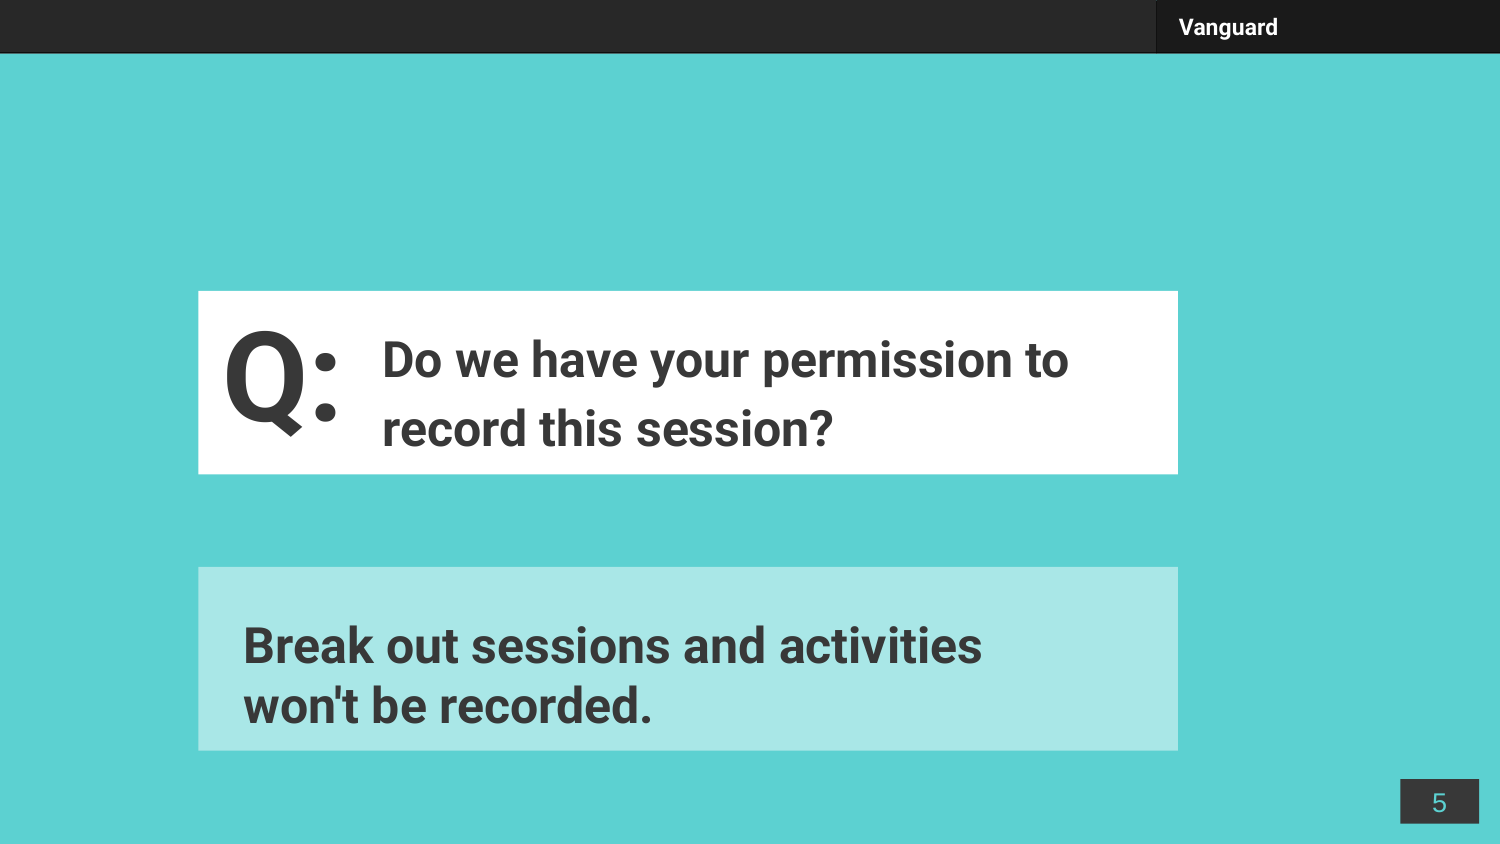

# Q:
Do we have your permission to record this session?
Break out sessions and activities
won't be recorded.
5